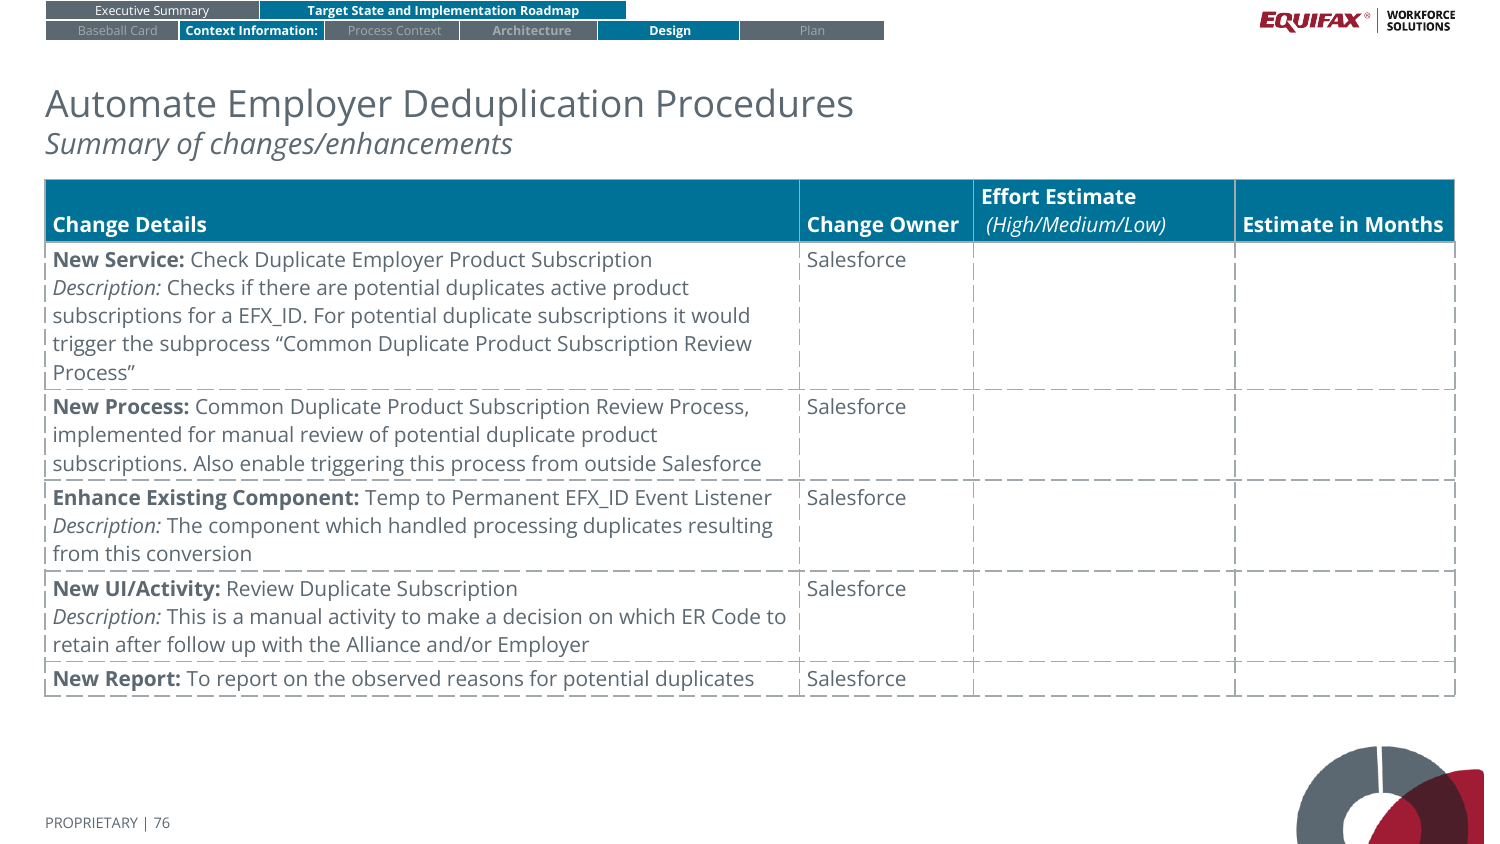

Executive Summary
Target State and Implementation Roadmap
Baseball Card
Context Information:
Process Context
Architecture
Design
Plan
# Automate Employer Deduplication Procedures
Summary of changes/enhancements
| Change Details | Change Owner | Effort Estimate (High/Medium/Low) | Estimate in Months |
| --- | --- | --- | --- |
| New Service: Check Duplicate Employer Product Subscription Description: Checks if there are potential duplicates active product subscriptions for a EFX\_ID. For potential duplicate subscriptions it would trigger the subprocess “Common Duplicate Product Subscription Review Process” | Salesforce |  |  |
| New Process: Common Duplicate Product Subscription Review Process, implemented for manual review of potential duplicate product subscriptions. Also enable triggering this process from outside Salesforce | Salesforce |  |  |
| Enhance Existing Component: Temp to Permanent EFX\_ID Event Listener Description: The component which handled processing duplicates resulting from this conversion | Salesforce |  |  |
| New UI/Activity: Review Duplicate Subscription Description: This is a manual activity to make a decision on which ER Code to retain after follow up with the Alliance and/or Employer | Salesforce |  |  |
| New Report: To report on the observed reasons for potential duplicates | Salesforce |  |  |